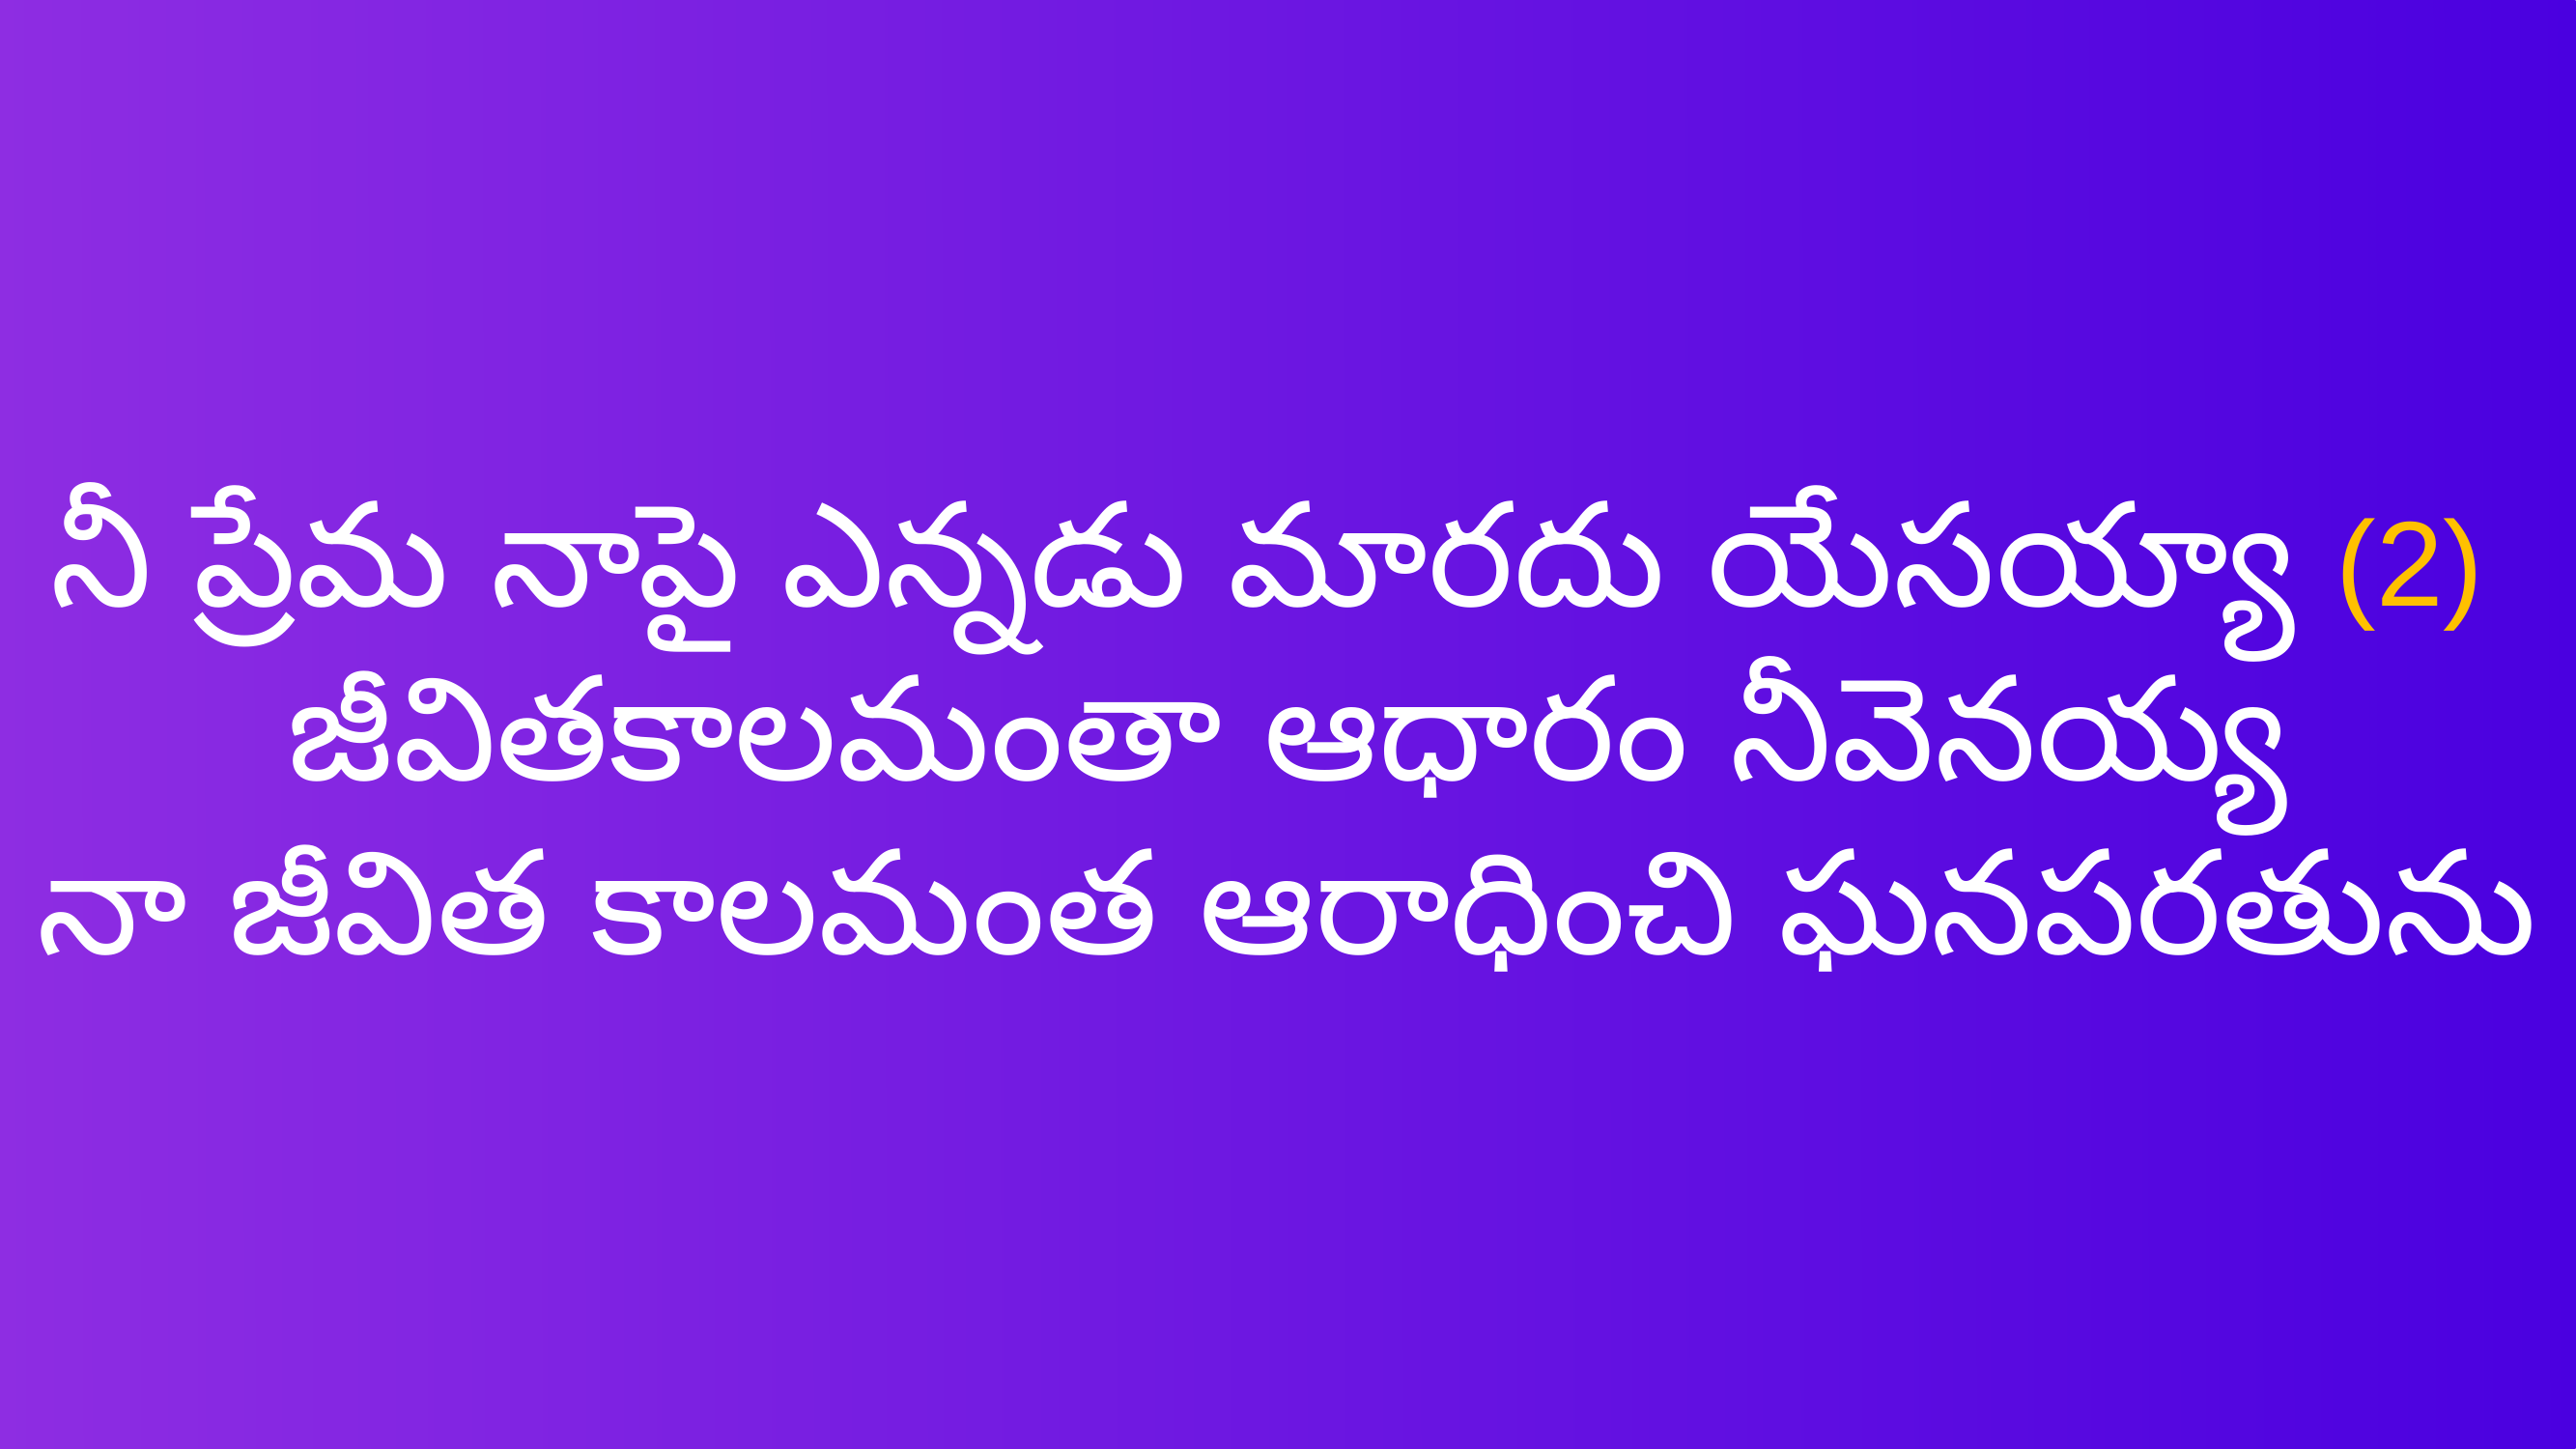

నీ ప్రేమ నాపై ఎన్నడు మారదు యేసయ్యా (2)
జీవితకాలమంతా ఆధారం నీవెనయ్య
నా జీవిత కాలమంత ఆరాధించి ఘనపరతును